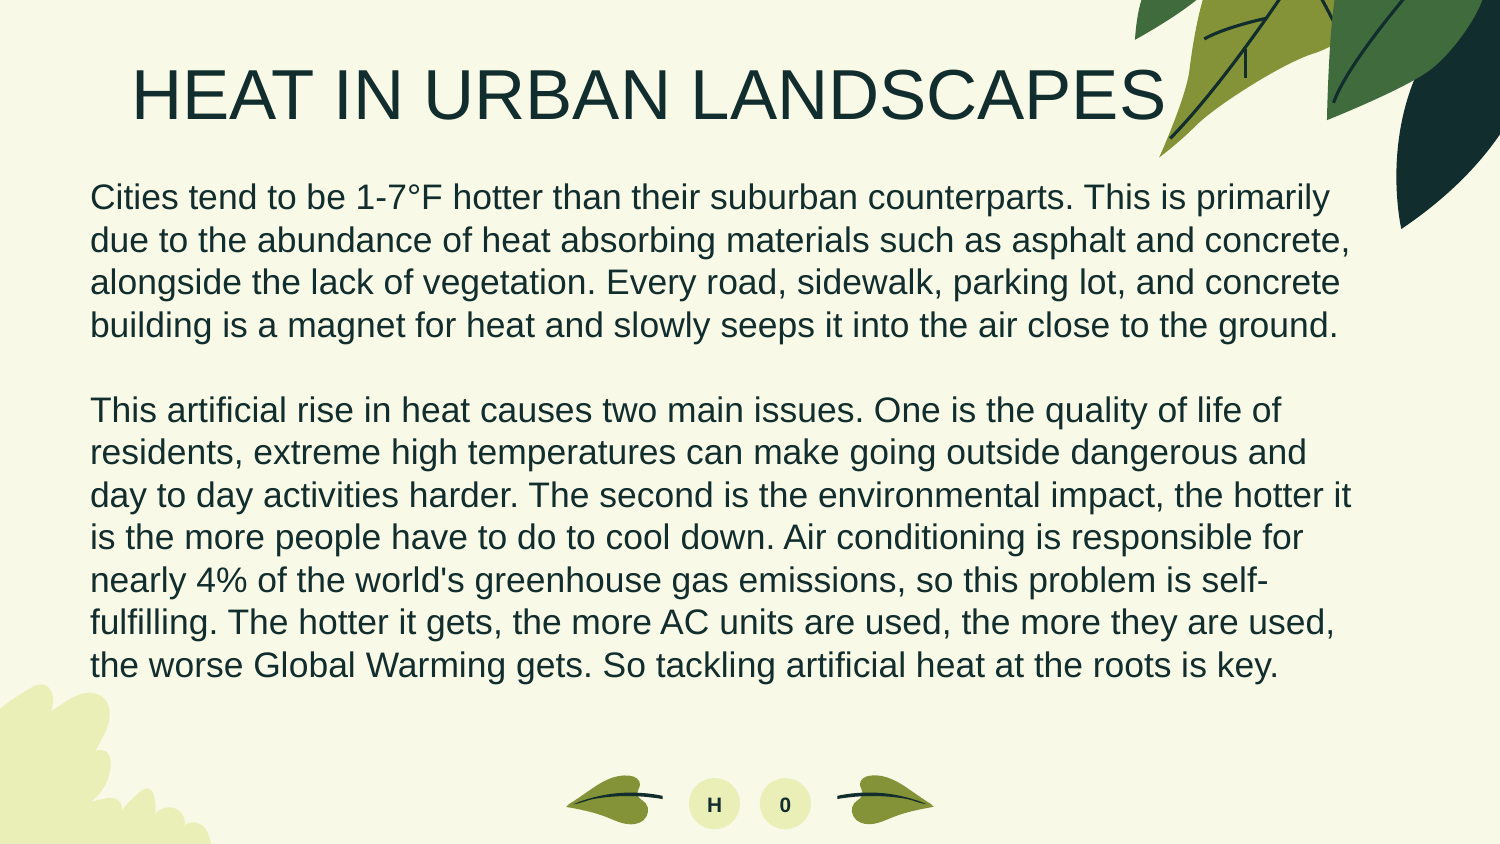

HEAT IN URBAN LANDSCAPES
Cities tend to be 1-7°F hotter than their suburban counterparts. This is primarily due to the abundance of heat absorbing materials such as asphalt and concrete, alongside the lack of vegetation. Every road, sidewalk, parking lot, and concrete building is a magnet for heat and slowly seeps it into the air close to the ground.

This artificial rise in heat causes two main issues. One is the quality of life of residents, extreme high temperatures can make going outside dangerous and day to day activities harder. The second is the environmental impact, the hotter it is the more people have to do to cool down. Air conditioning is responsible for nearly 4% of the world's greenhouse gas emissions, so this problem is self-fulfilling. The hotter it gets, the more AC units are used, the more they are used, the worse Global Warming gets. So tackling artificial heat at the roots is key.

H
0